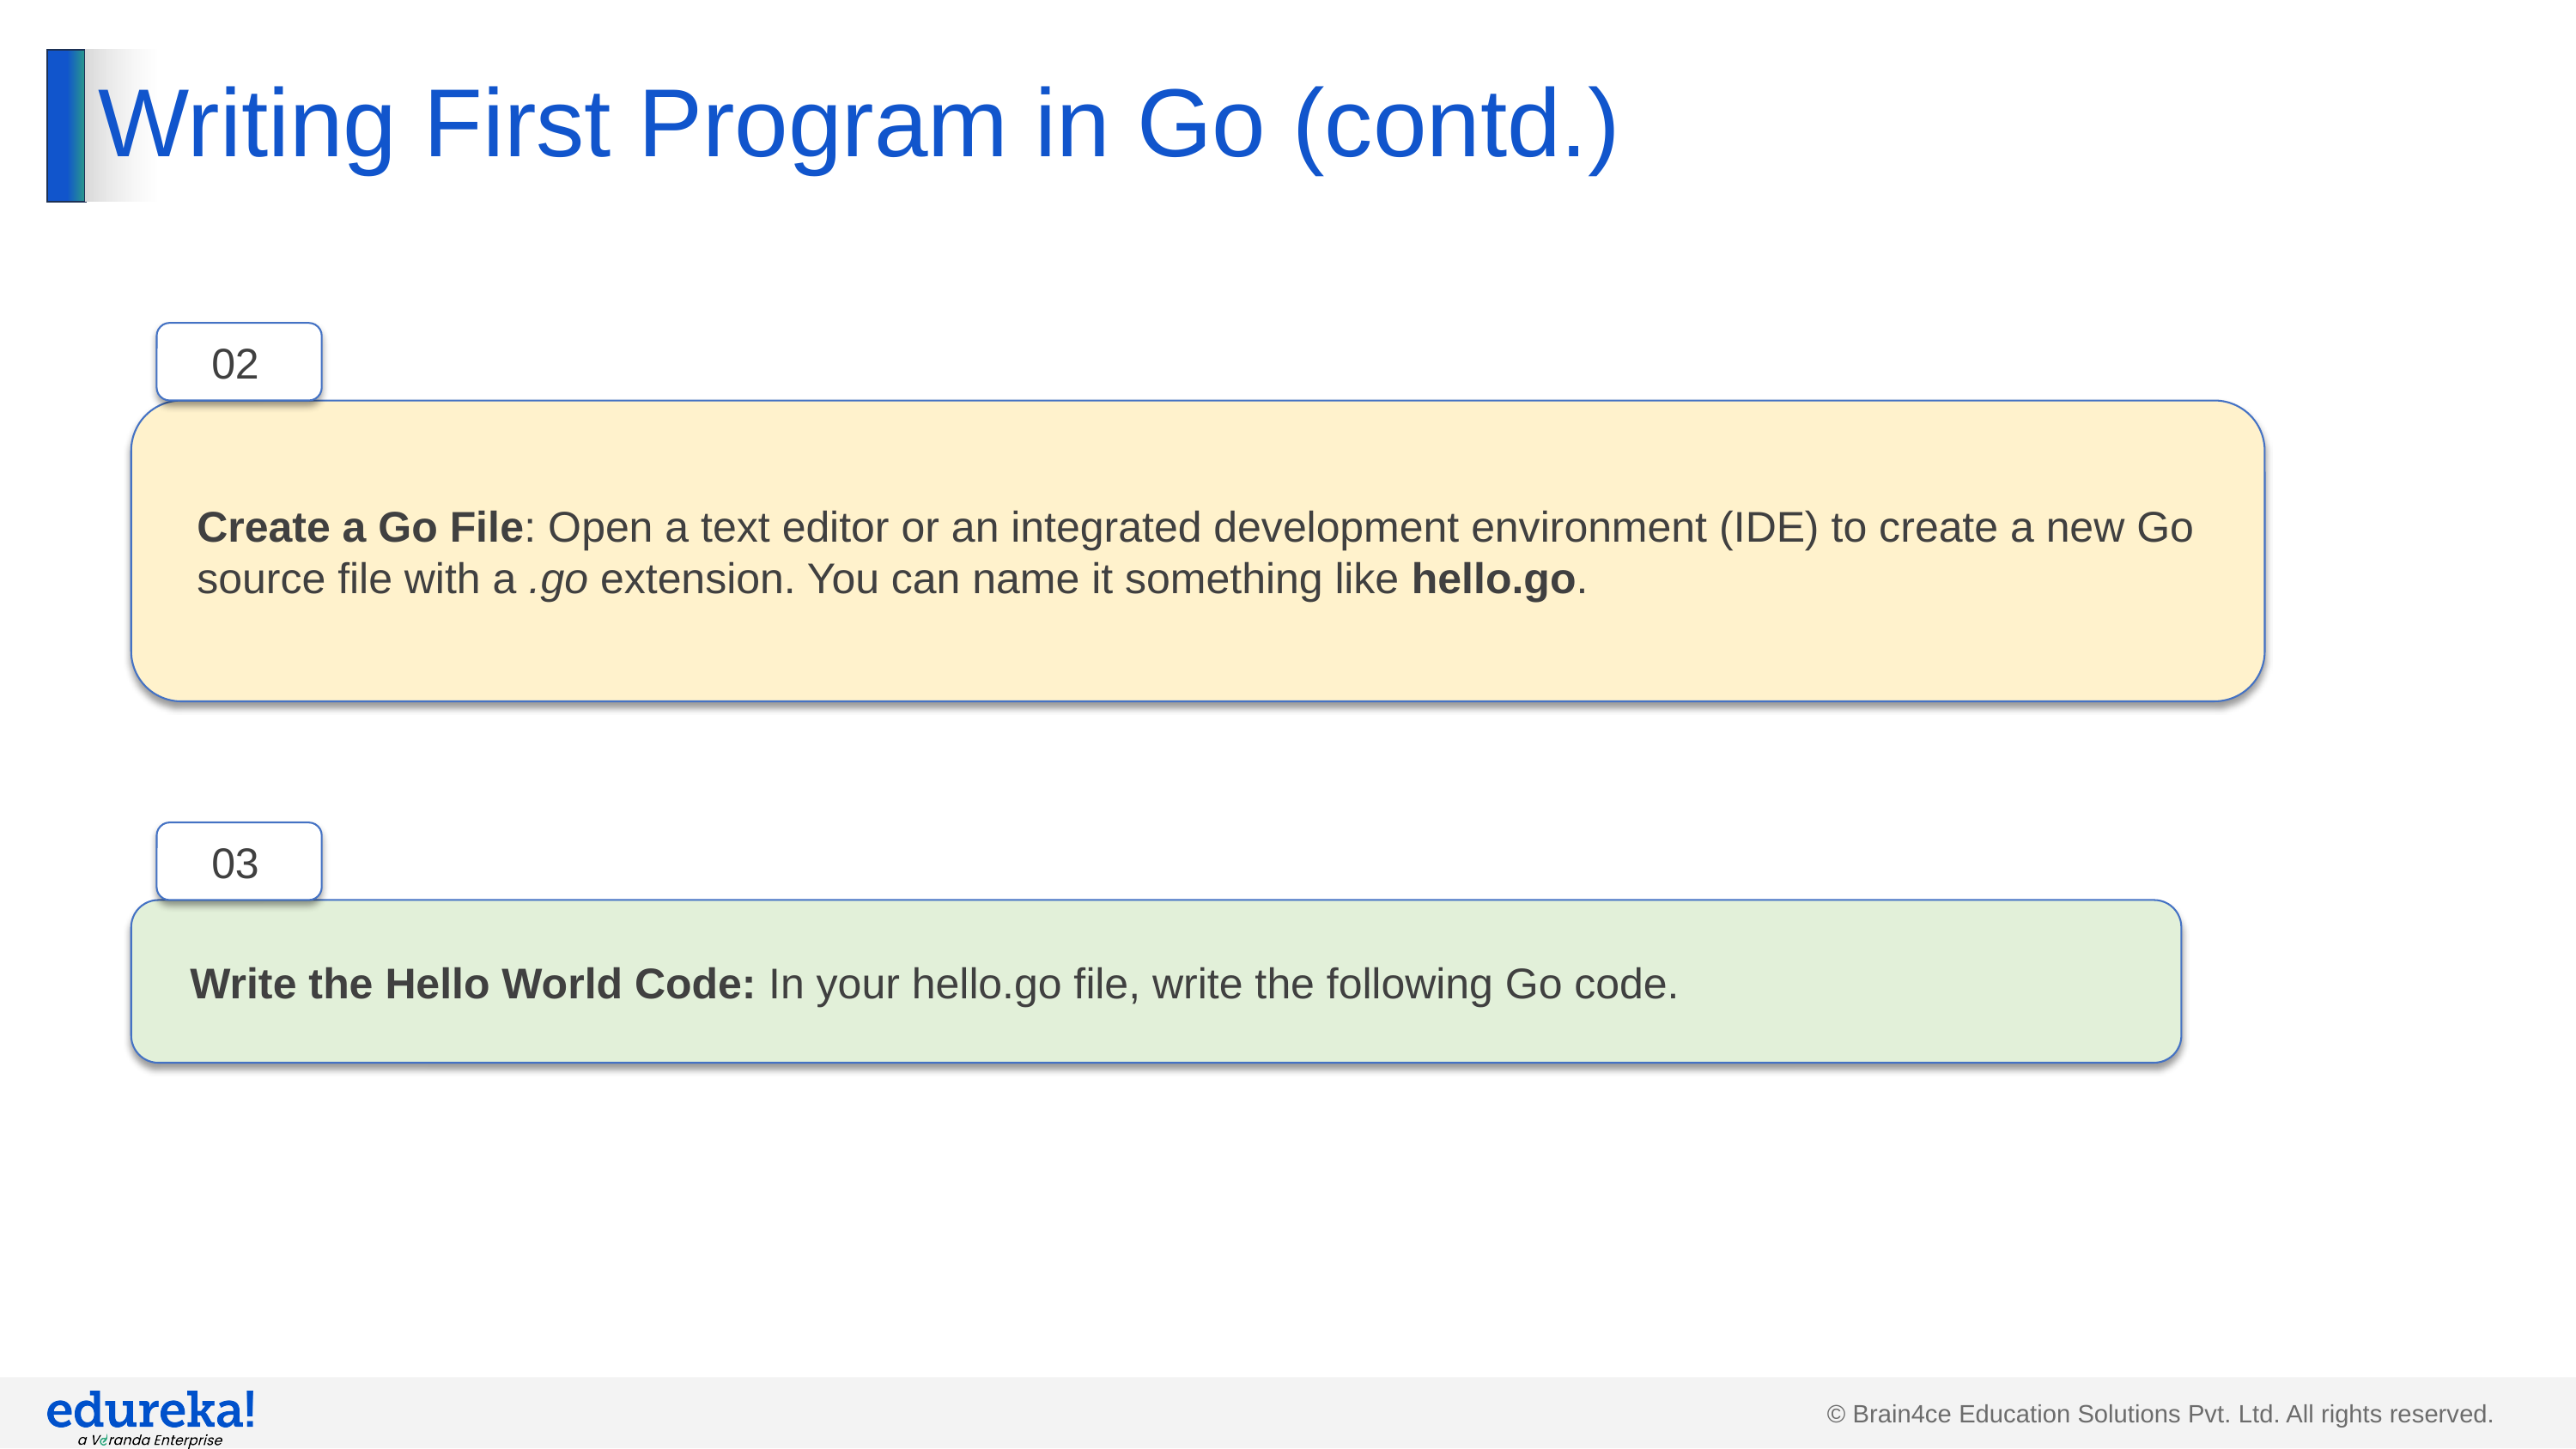

# Writing First Program in Go (contd.)
02
Create a Go File: Open a text editor or an integrated development environment (IDE) to create a new Go source file with a .go extension. You can name it something like hello.go.
03
Write the Hello World Code: In your hello.go file, write the following Go code.